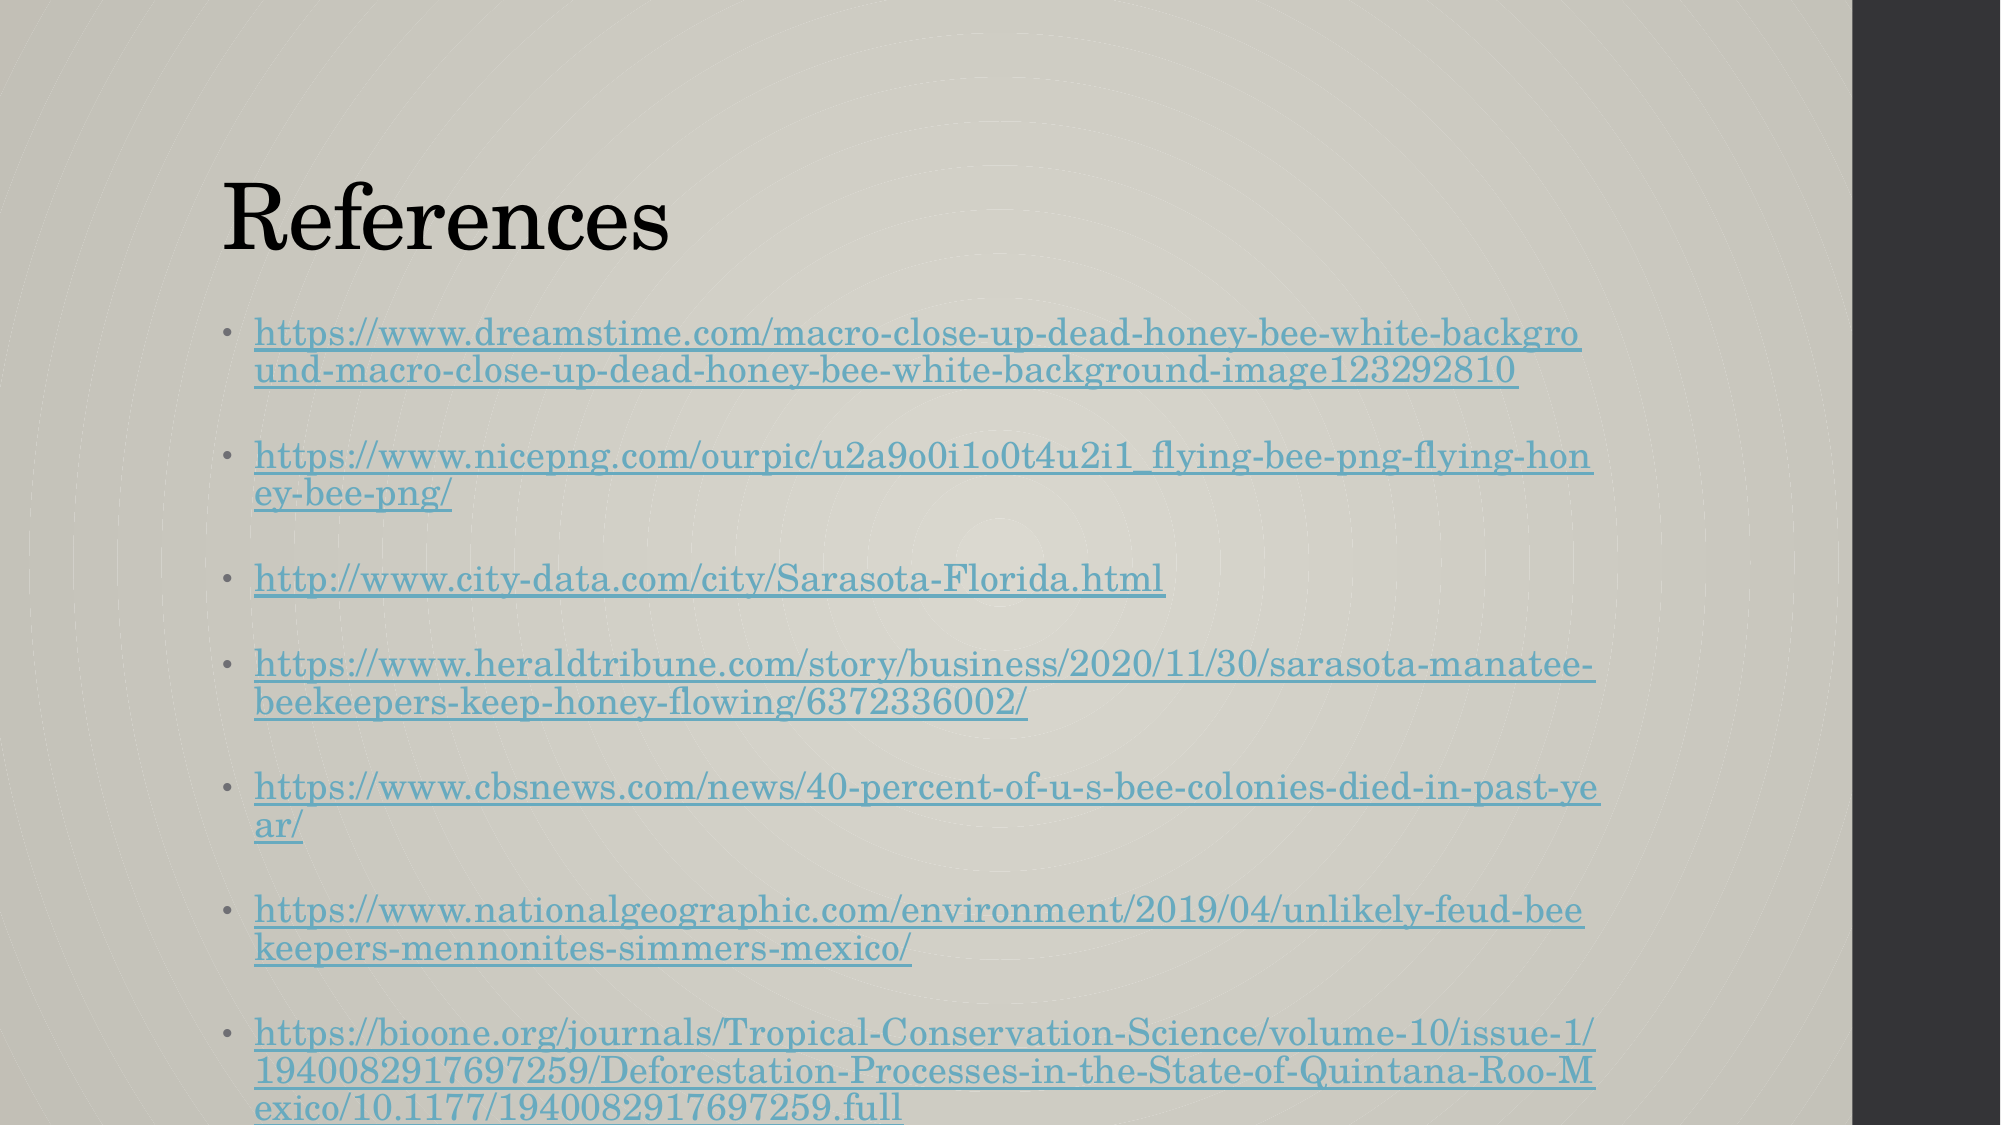

# References
https://www.dreamstime.com/macro-close-up-dead-honey-bee-white-background-macro-close-up-dead-honey-bee-white-background-image123292810
https://www.nicepng.com/ourpic/u2a9o0i1o0t4u2i1_flying-bee-png-flying-honey-bee-png/
http://www.city-data.com/city/Sarasota-Florida.html
https://www.heraldtribune.com/story/business/2020/11/30/sarasota-manatee-beekeepers-keep-honey-flowing/6372336002/
https://www.cbsnews.com/news/40-percent-of-u-s-bee-colonies-died-in-past-year/
https://www.nationalgeographic.com/environment/2019/04/unlikely-feud-beekeepers-mennonites-simmers-mexico/
https://bioone.org/journals/Tropical-Conservation-Science/volume-10/issue-1/1940082917697259/Deforestation-Processes-in-the-State-of-Quintana-Roo-Mexico/10.1177/1940082917697259.full
https://data.landportal.info/organization/government-russia